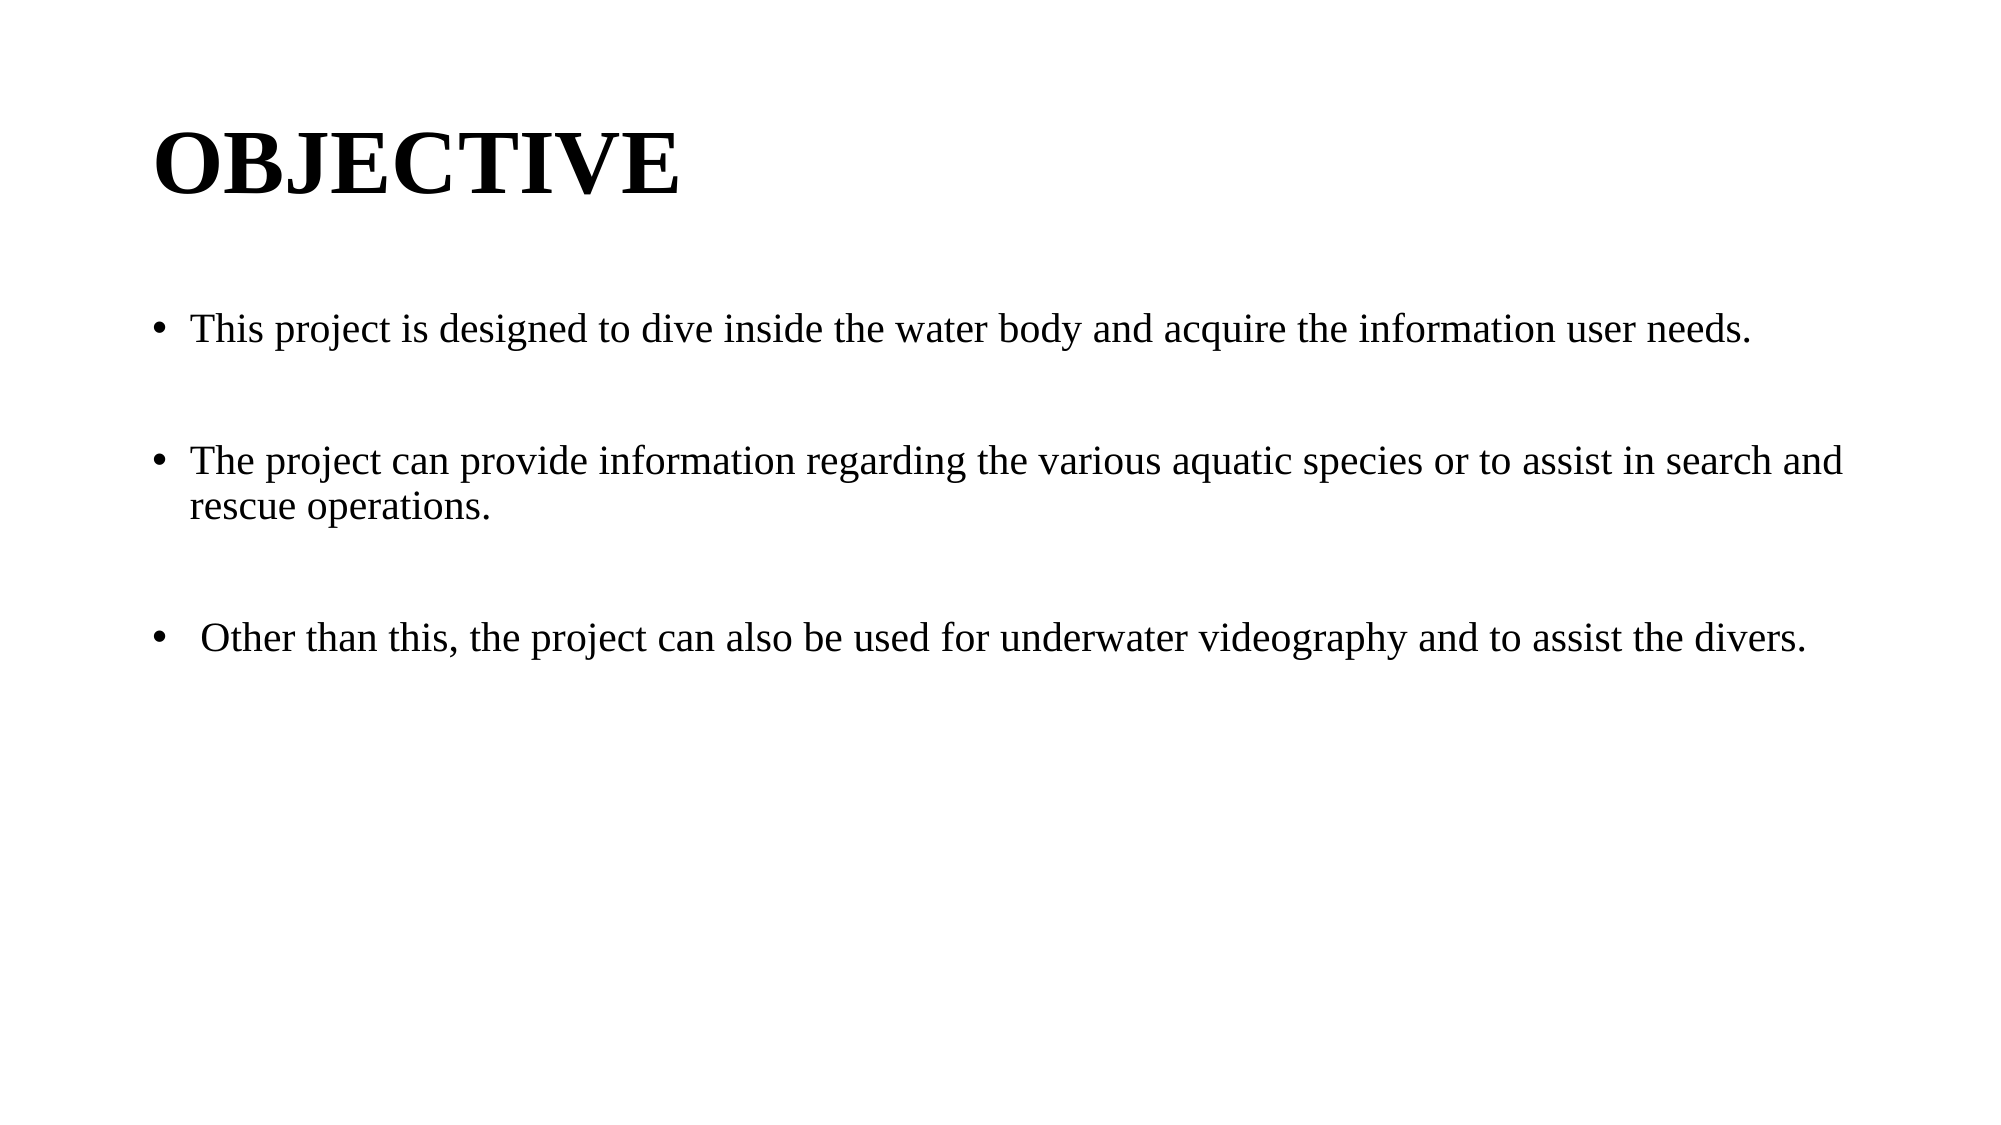

# OBJECTIVE
This project is designed to dive inside the water body and acquire the information user needs.

The project can provide information regarding the various aquatic species or to assist in search and rescue operations.

 Other than this, the project can also be used for underwater videography and to assist the divers.